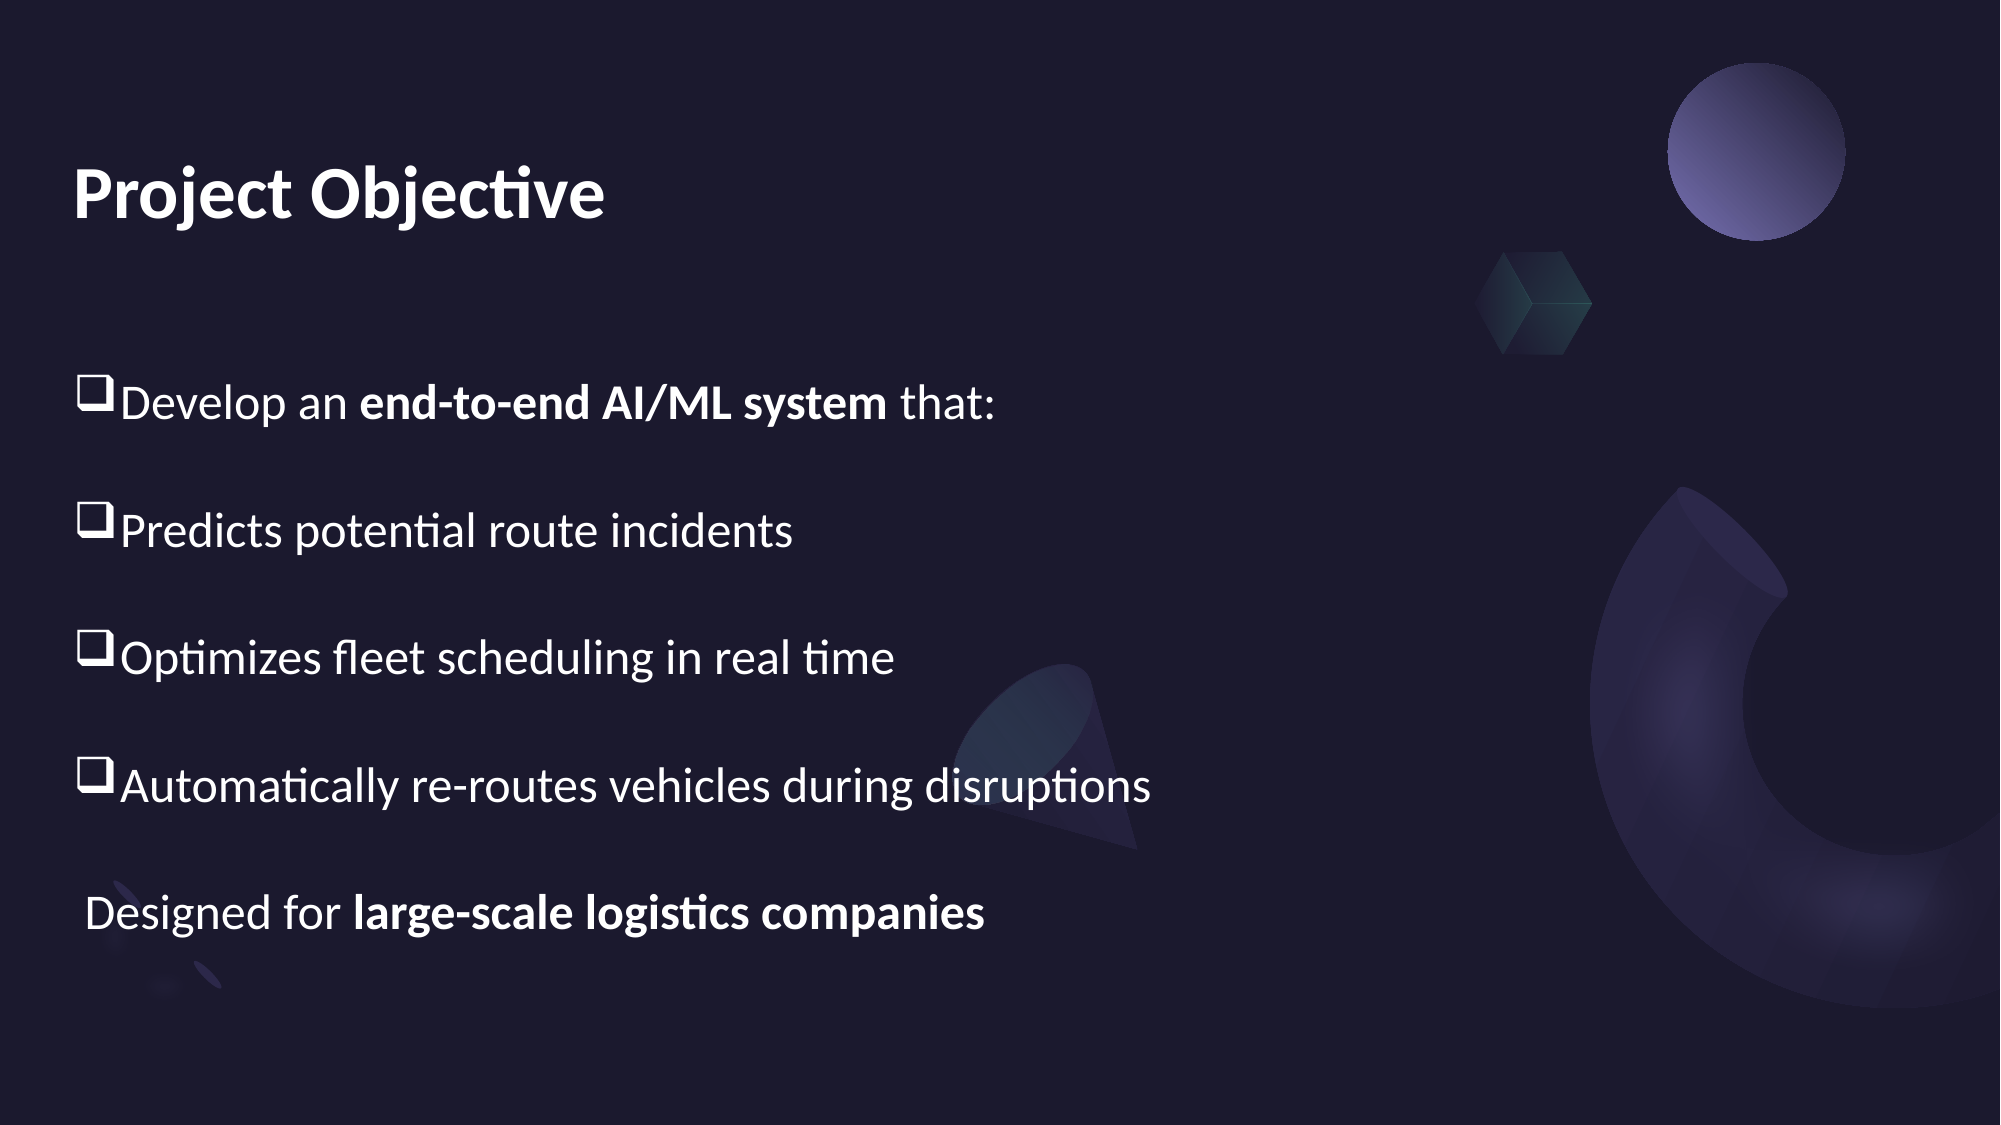

# Project Objective
Develop an end-to-end AI/ML system that:
Predicts potential route incidents
Optimizes fleet scheduling in real time
Automatically re-routes vehicles during disruptions
 Designed for large-scale logistics companies